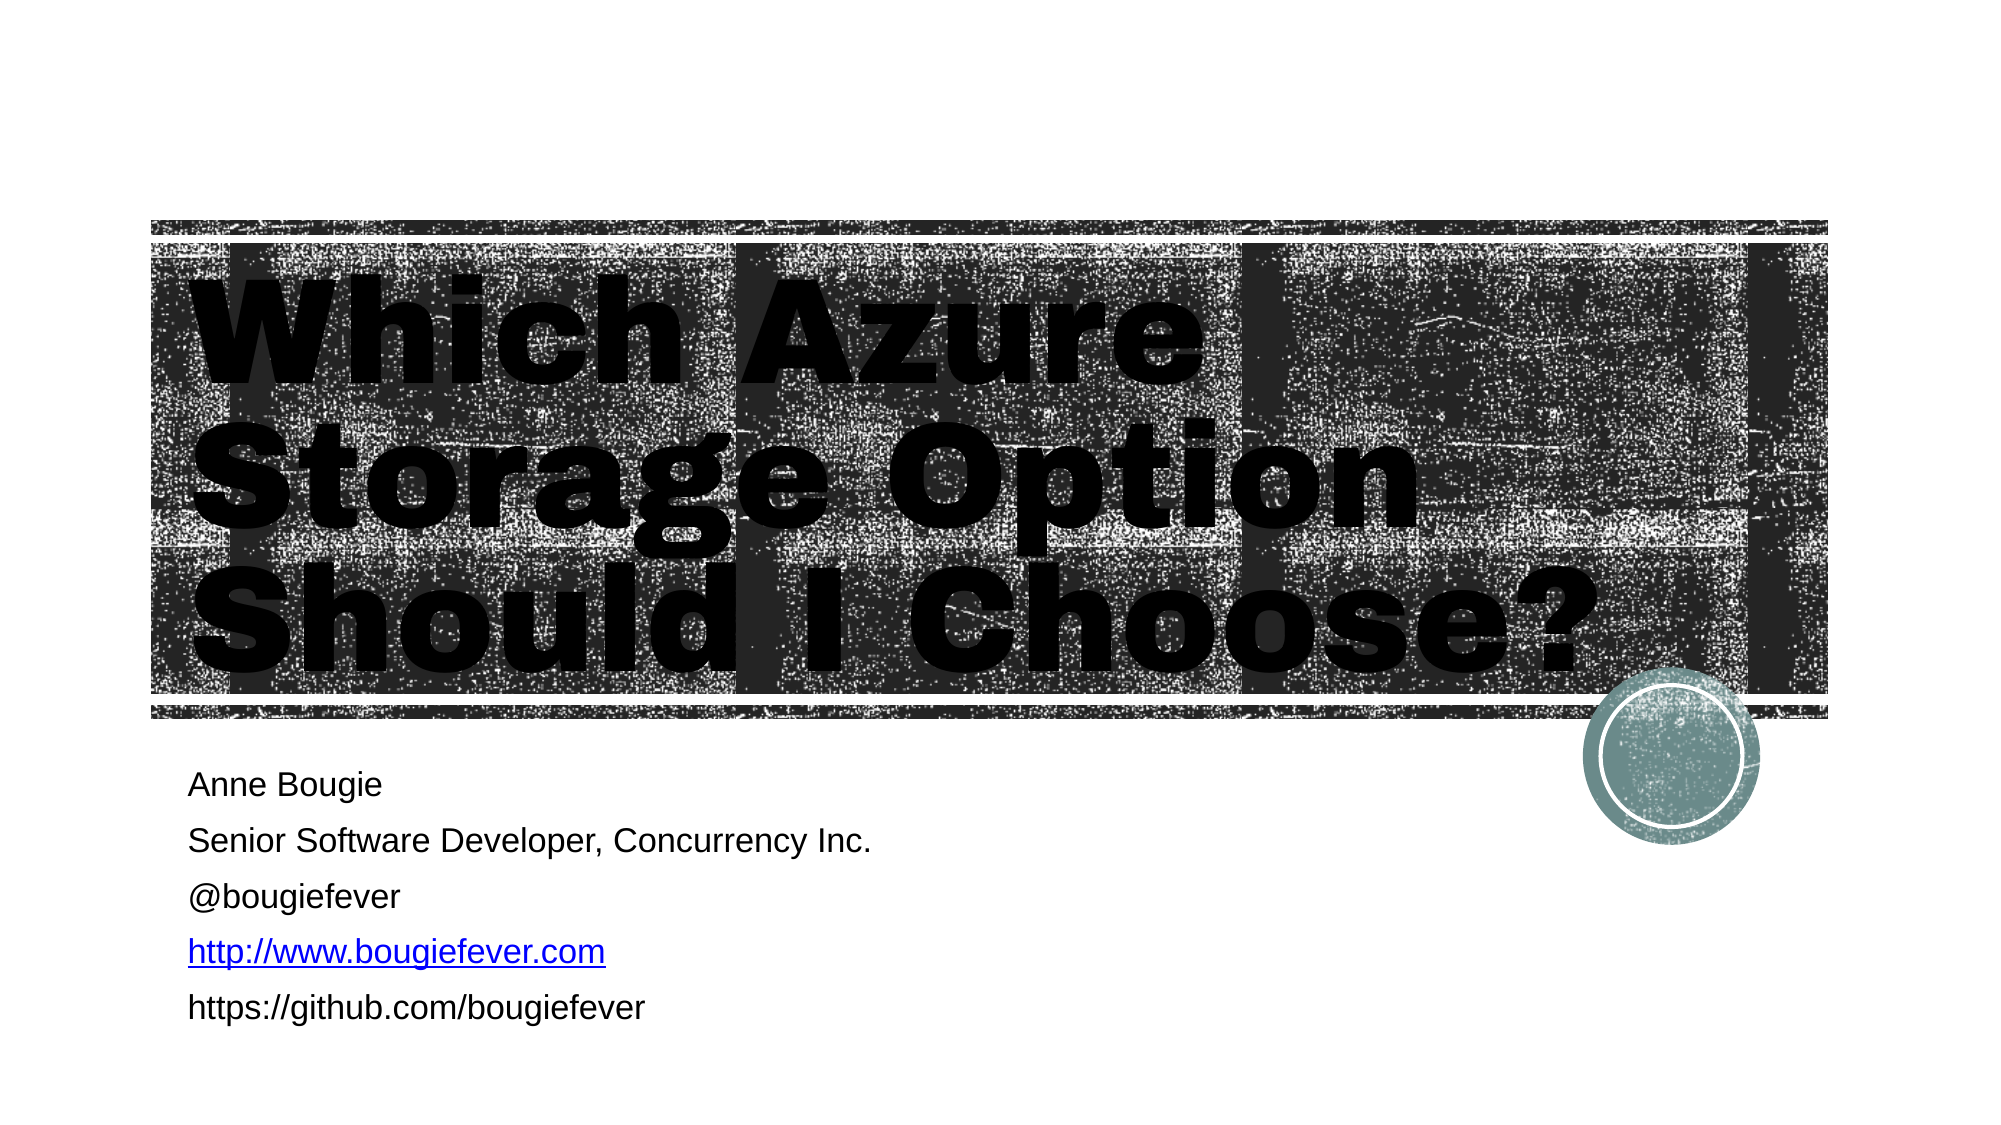

# Which Azure Storage Option Should I Choose?
Anne Bougie
Senior Software Developer, Concurrency Inc.
@bougiefever
http://www.bougiefever.com
https://github.com/bougiefever